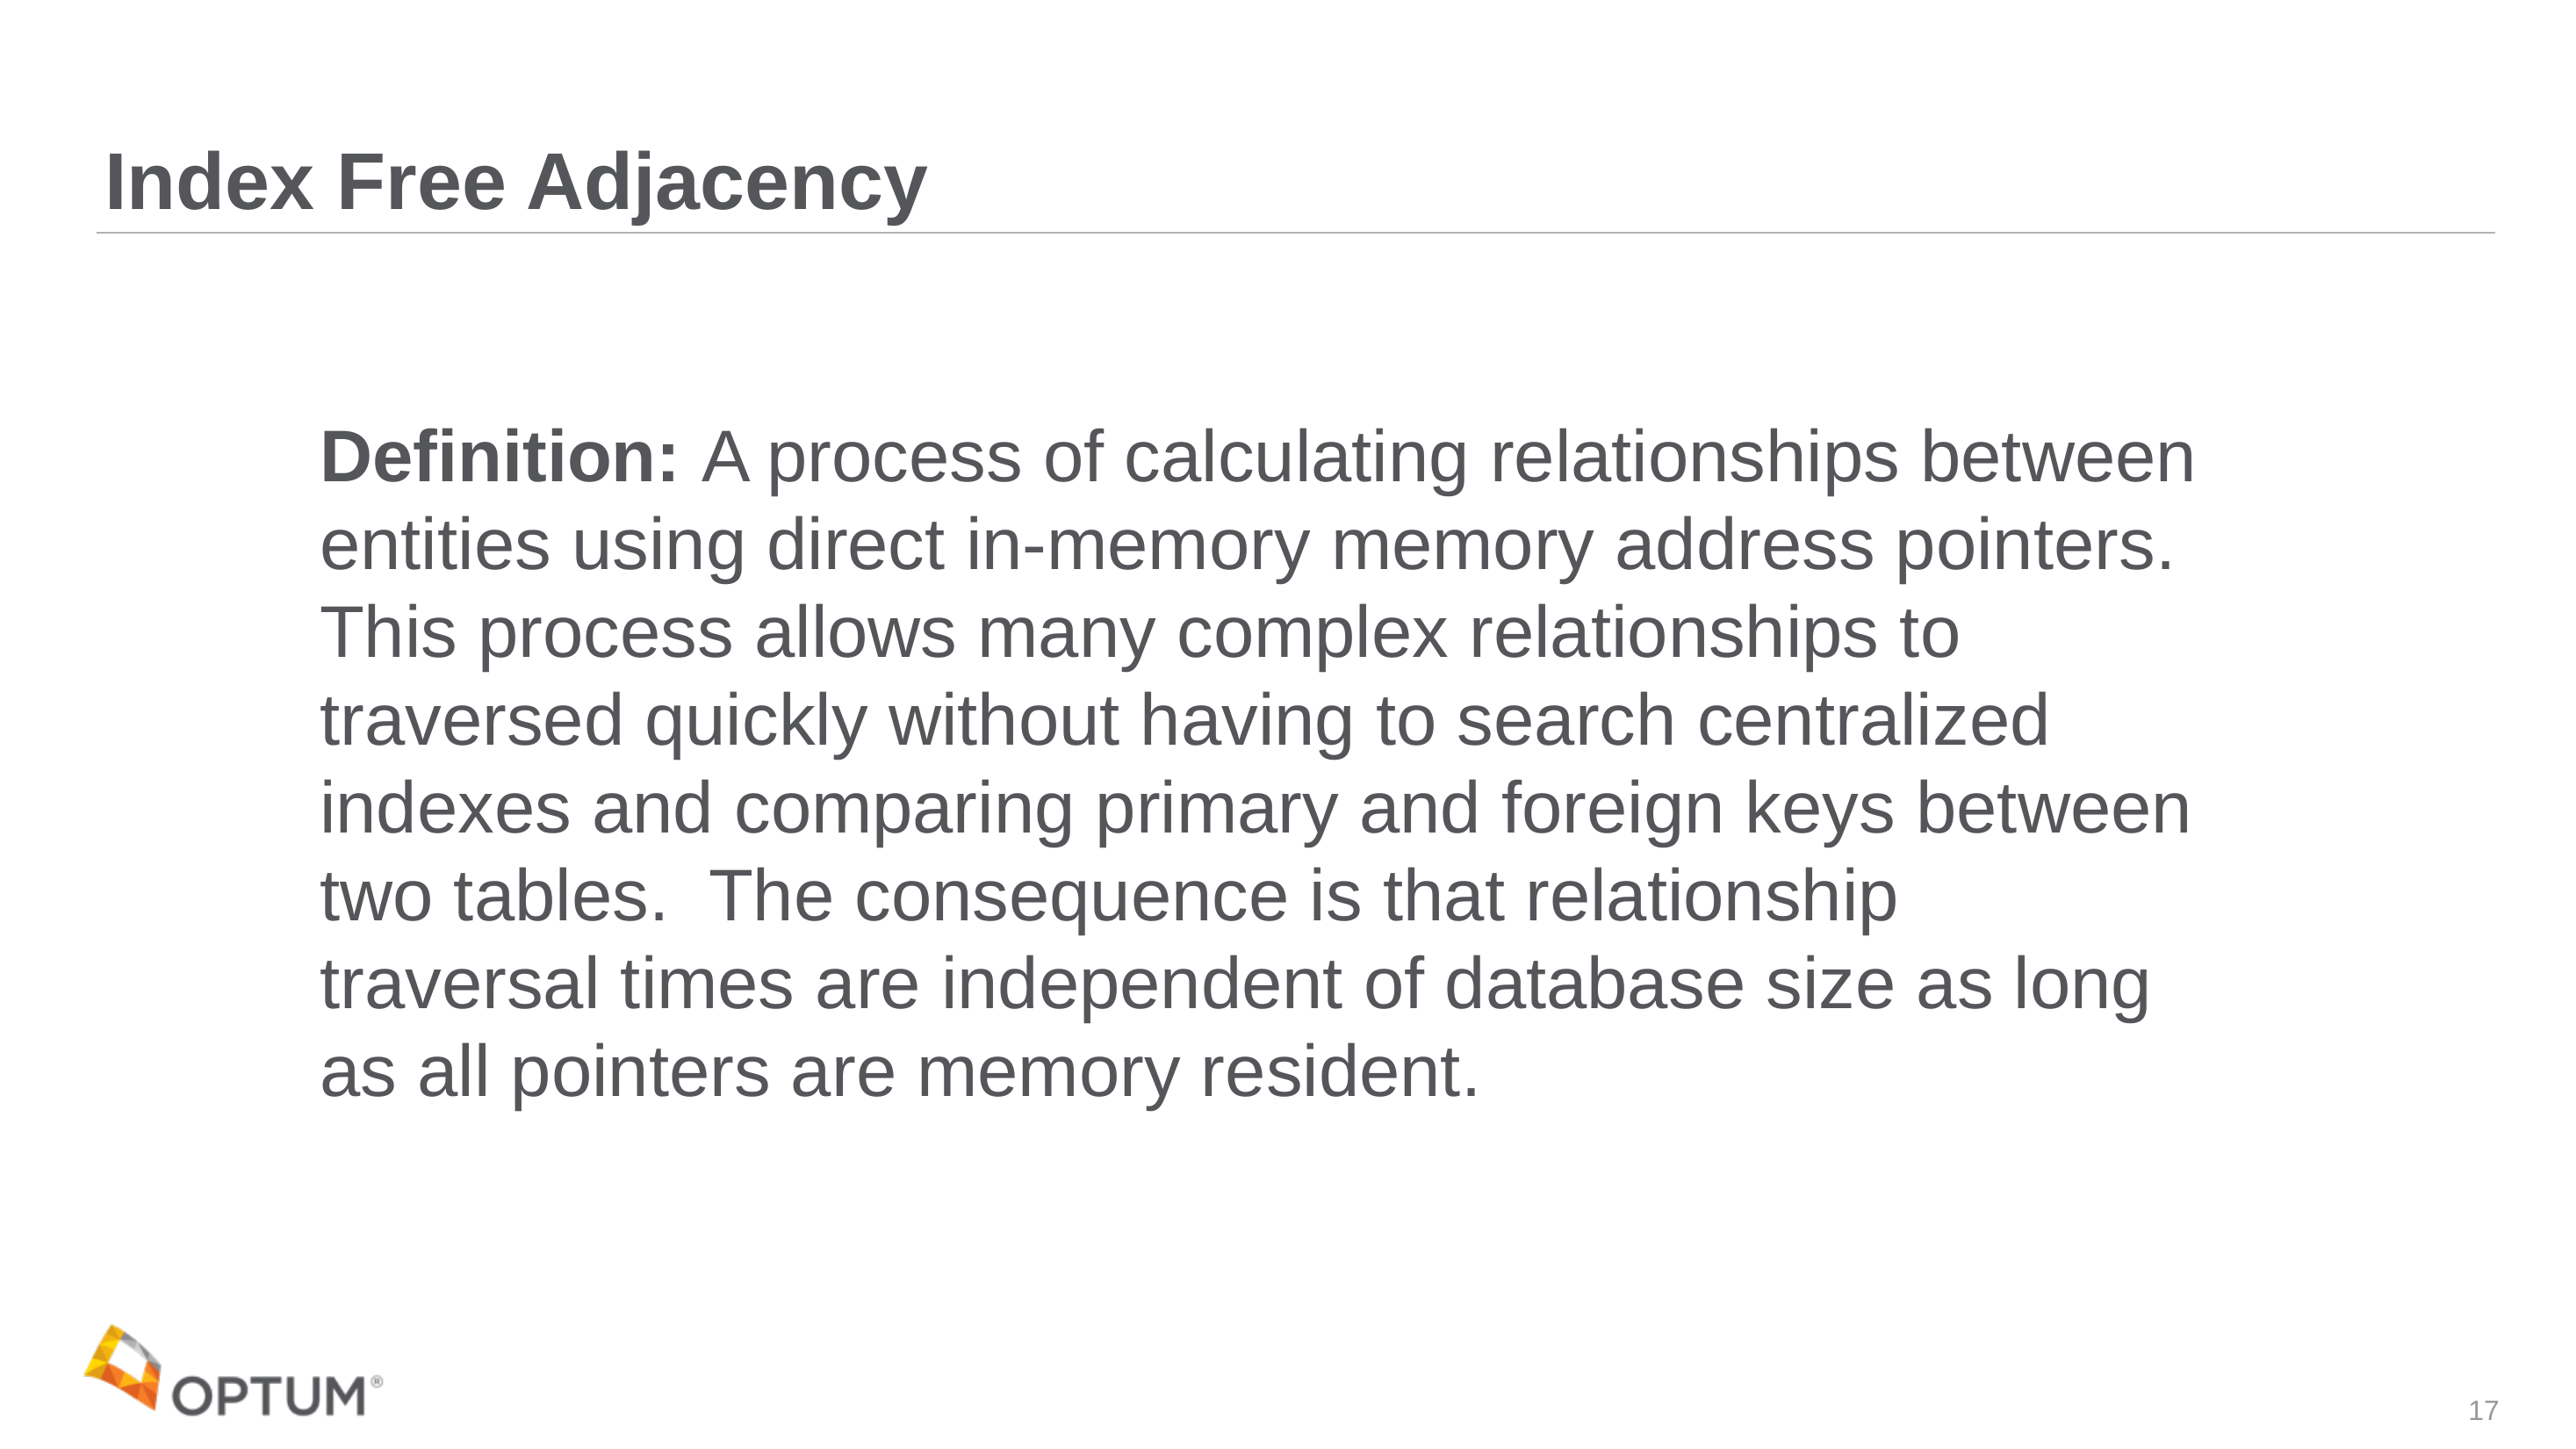

# Index Free Adjacency
Definition: A process of calculating relationships between entities using direct in-memory memory address pointers.  This process allows many complex relationships to traversed quickly without having to search centralized indexes and comparing primary and foreign keys between two tables.  The consequence is that relationship traversal times are independent of database size as long as all pointers are memory resident.
17